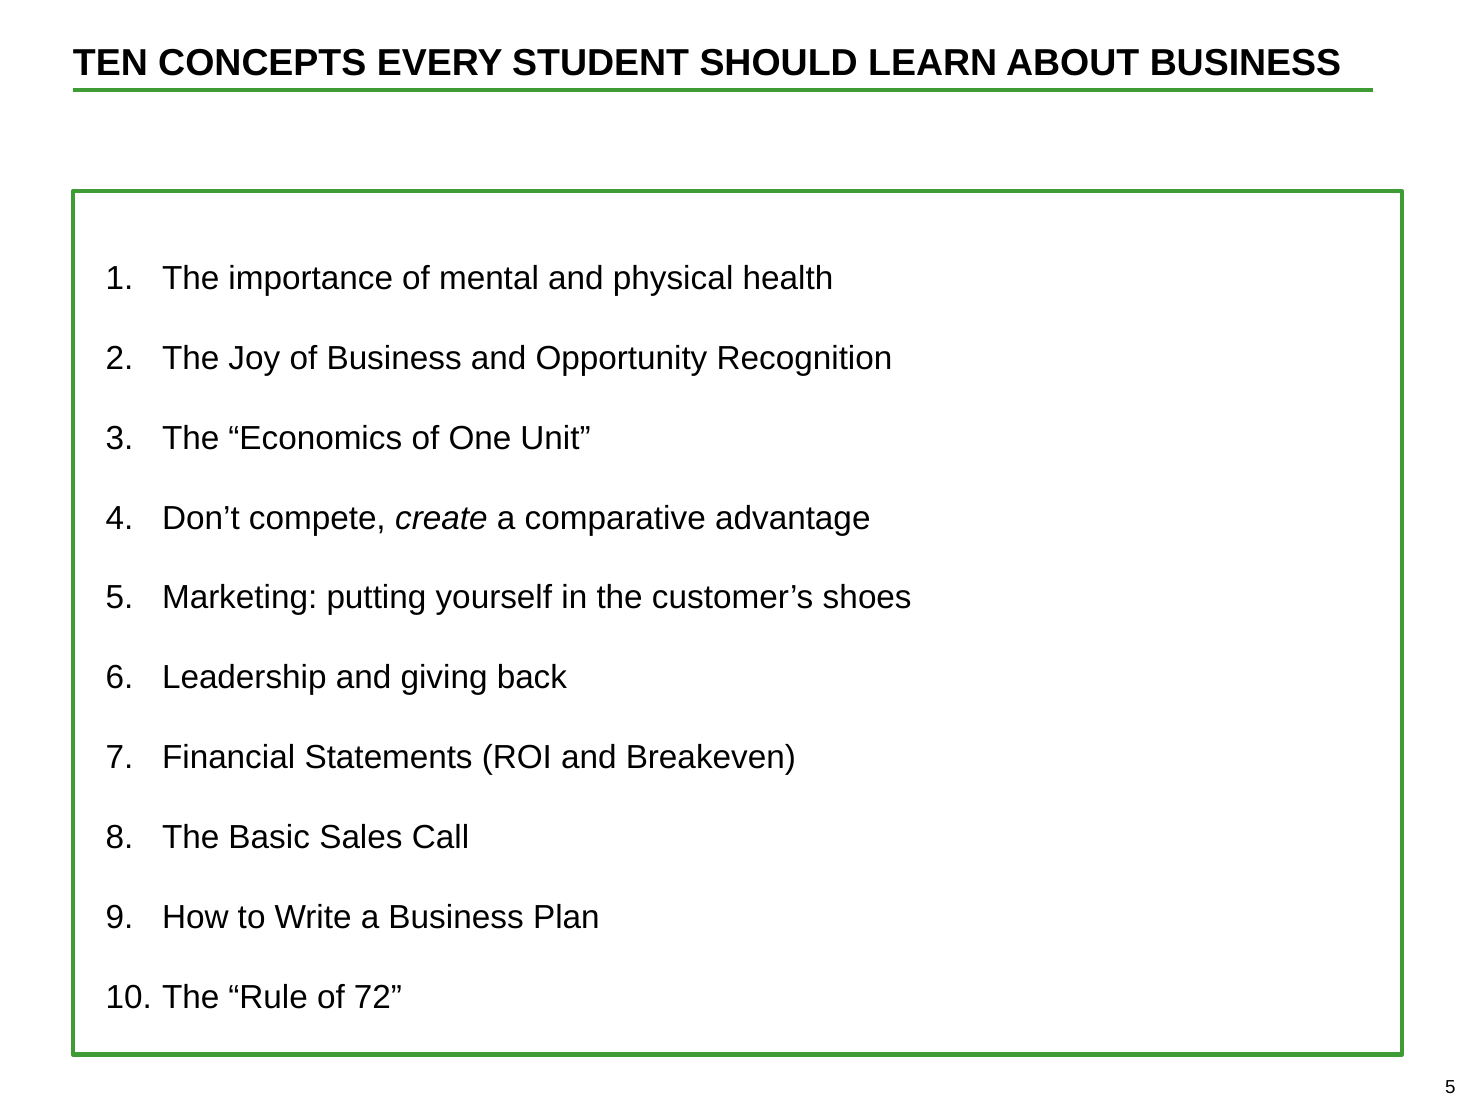

TEN CONCEPTS EVERY STUDENT SHOULD LEARN ABOUT BUSINESS

The importance of mental and physical health
The Joy of Business and Opportunity Recognition
The “Economics of One Unit”
Don’t compete, create a comparative advantage
Marketing: putting yourself in the customer’s shoes
Leadership and giving back
Financial Statements (ROI and Breakeven)
The Basic Sales Call
How to Write a Business Plan
The “Rule of 72”
5